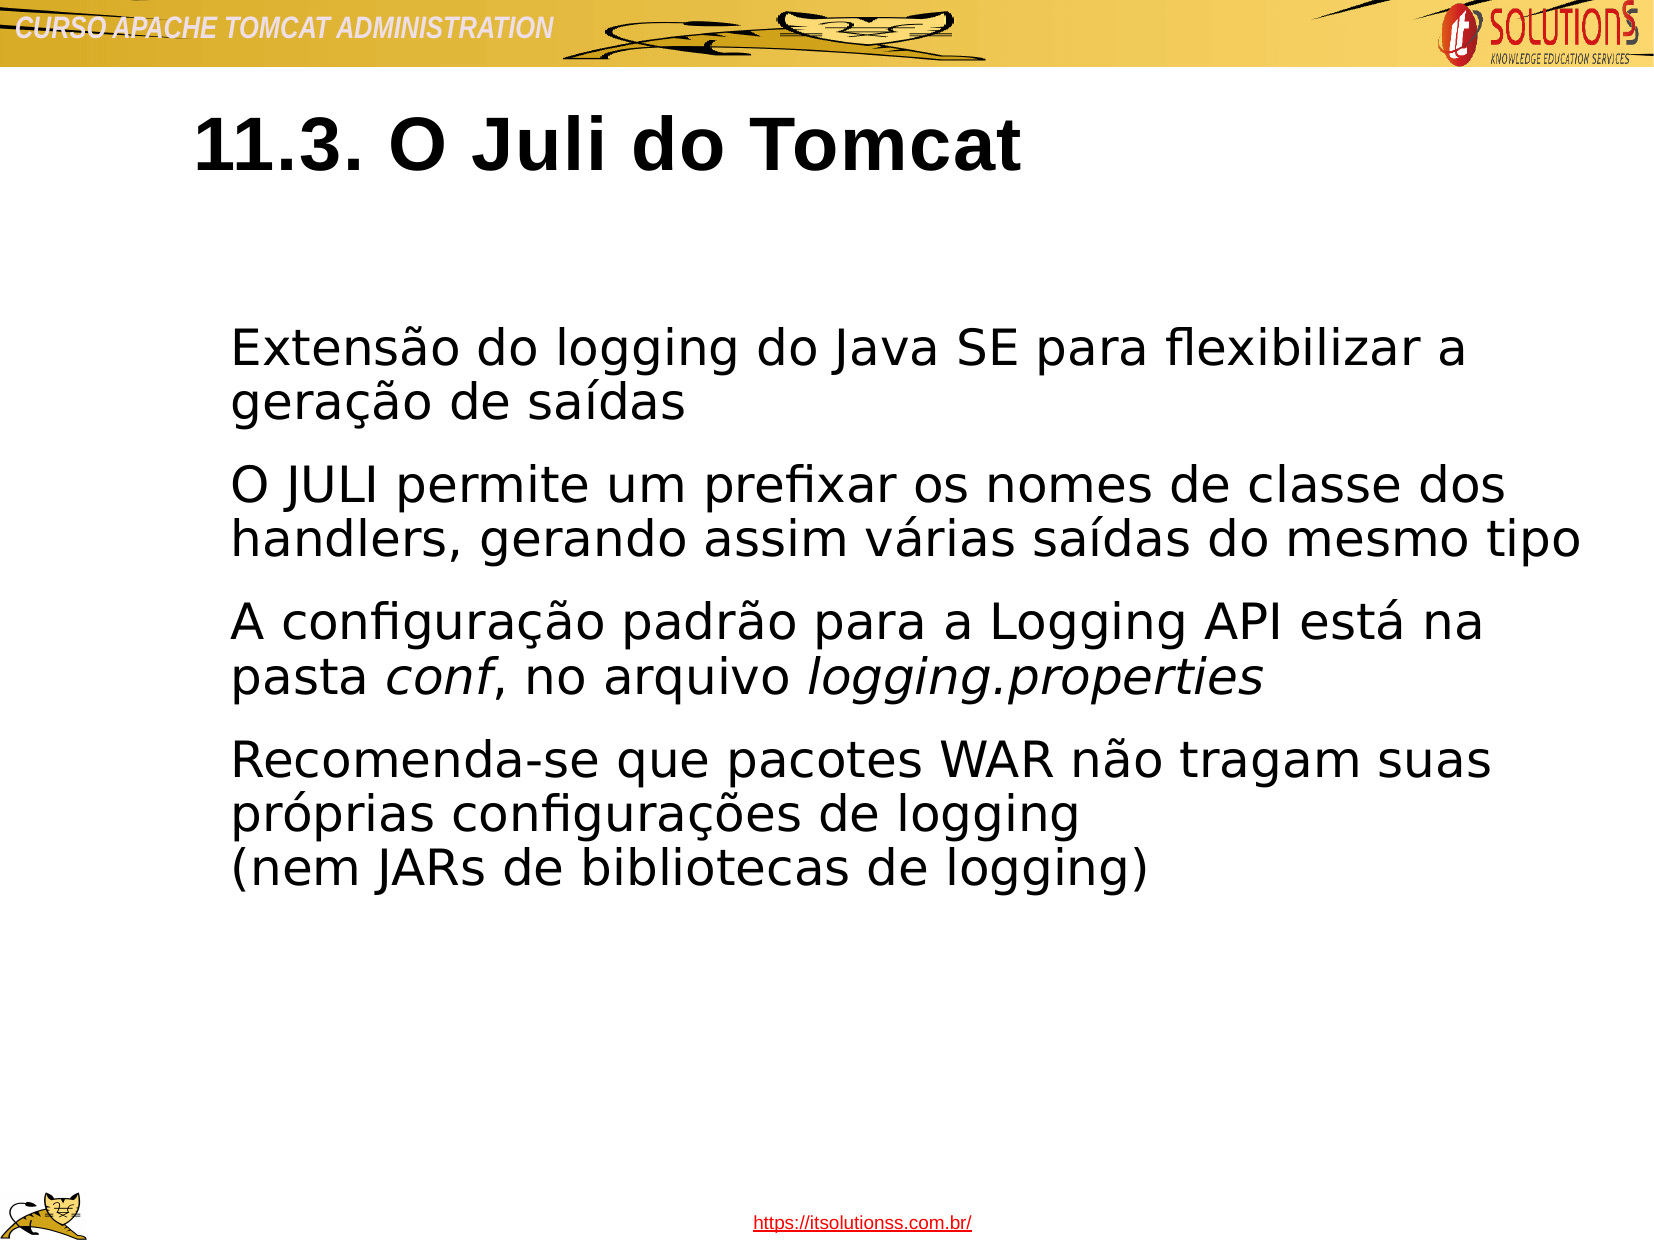

11.3. O Juli do Tomcat
Extensão do logging do Java SE para flexibilizar a geração de saídas
O JULI permite um prefixar os nomes de classe dos handlers, gerando assim várias saídas do mesmo tipo
A configuração padrão para a Logging API está na pasta conf, no arquivo logging.properties
Recomenda-se que pacotes WAR não tragam suas próprias configurações de logging
(nem JARs de bibliotecas de logging)